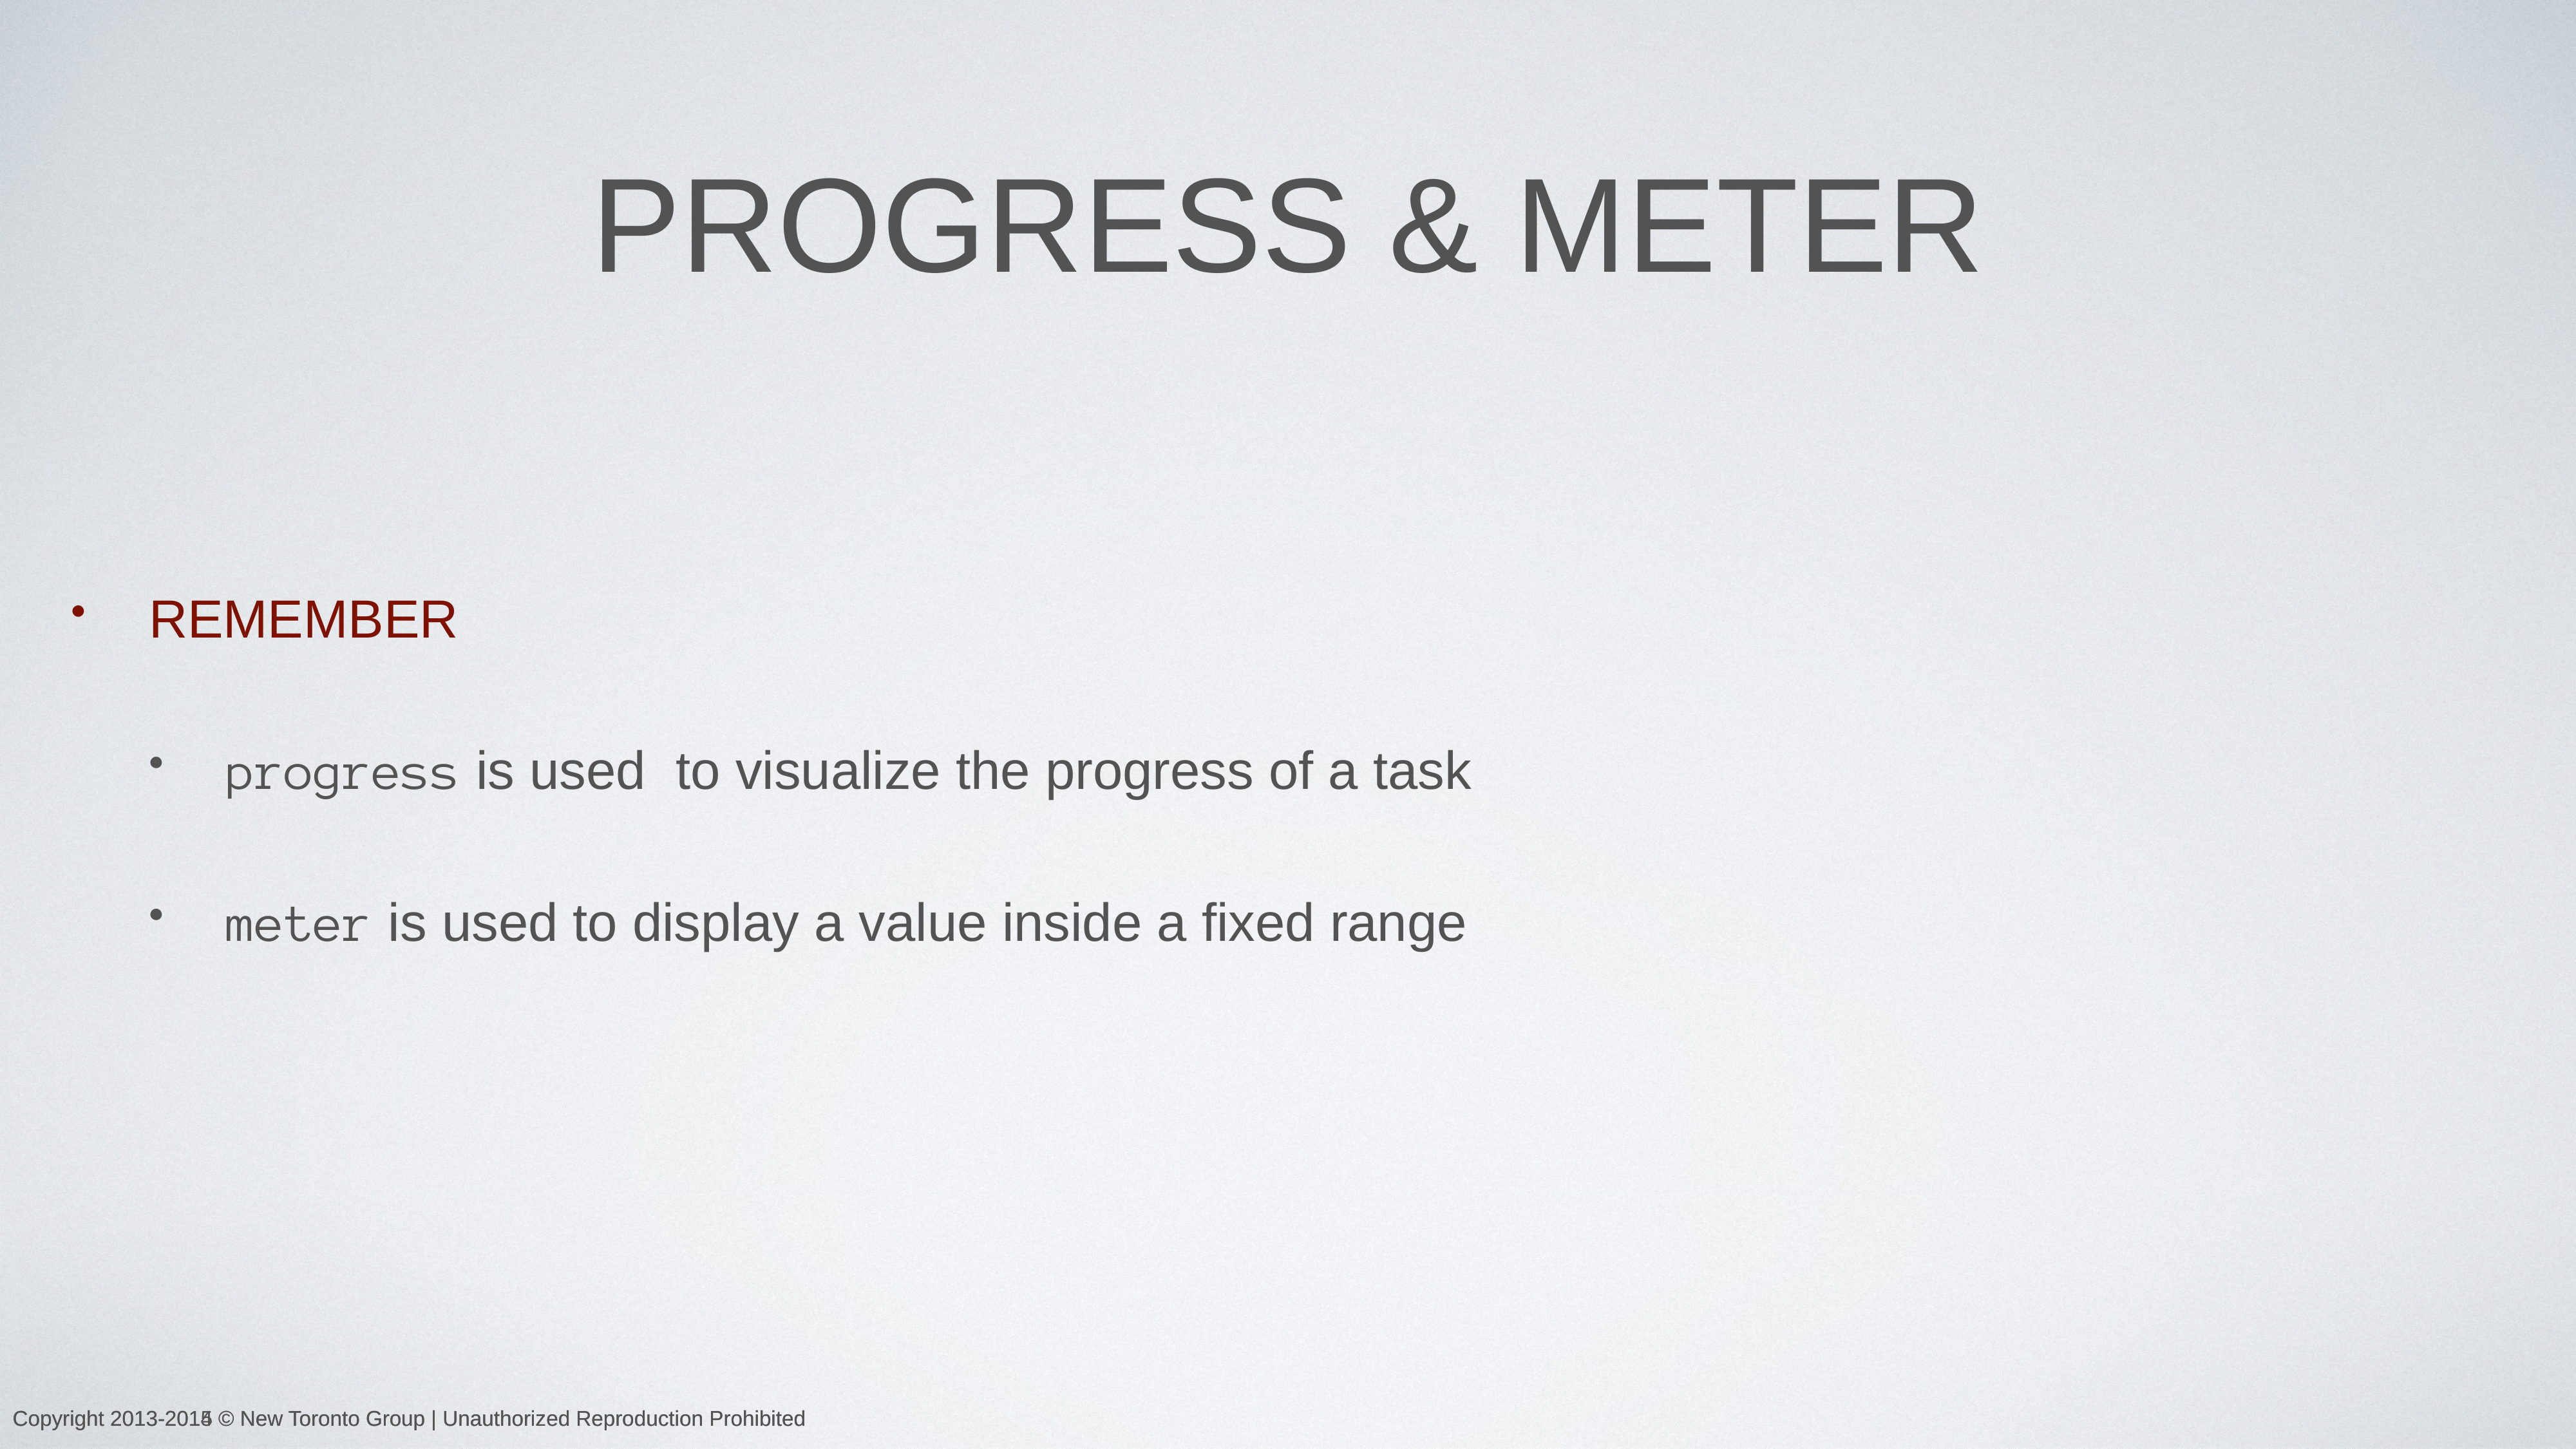

# Progress & meter
REMEMBER
progress is used  to visualize the progress of a task
meter is used to display a value inside a fixed range